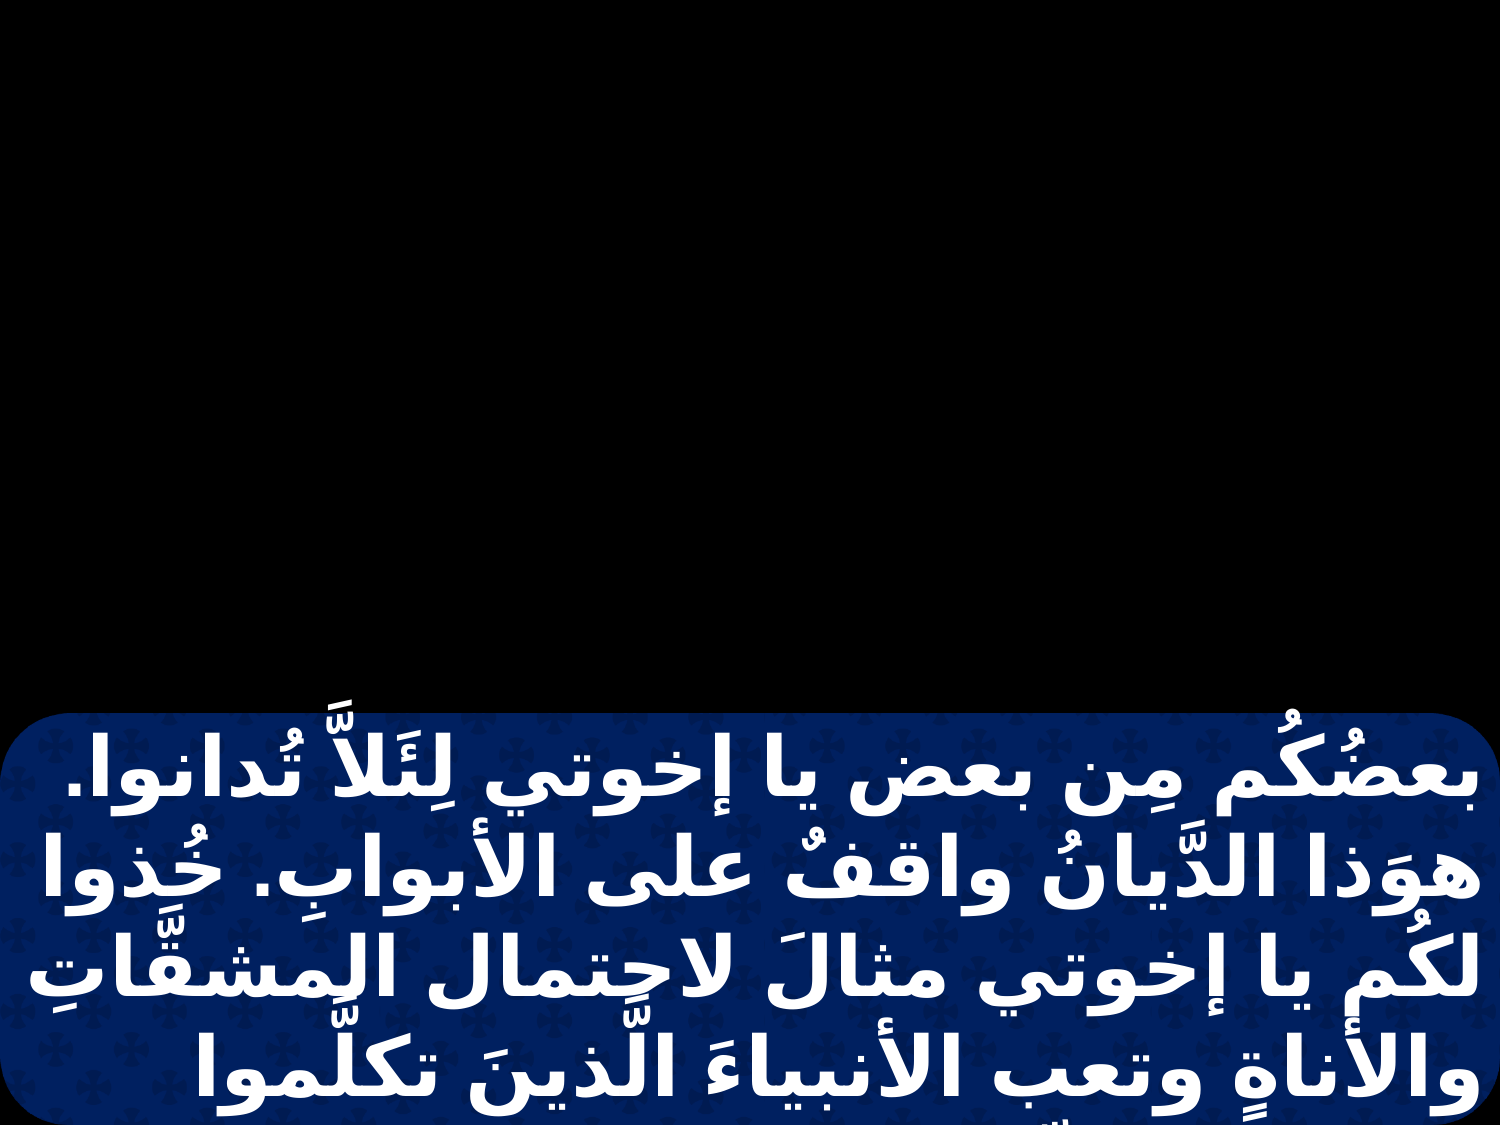

بعضُكُم مِن بعض يا إخوتي لِئَلاَّ تُدانوا. هوَذا الدَّيانُ واقفٌ على الأبوابِ. خُذوا لكُم يا إخوتي مثالَ لاحتمال المشقَّاتِ والأناةٍ وتعب الأنبياءَ الَّذينَ تكلَّموا بِاسم الربِّ. ها نحنُ نُطوِّبُ الصَّابرين.